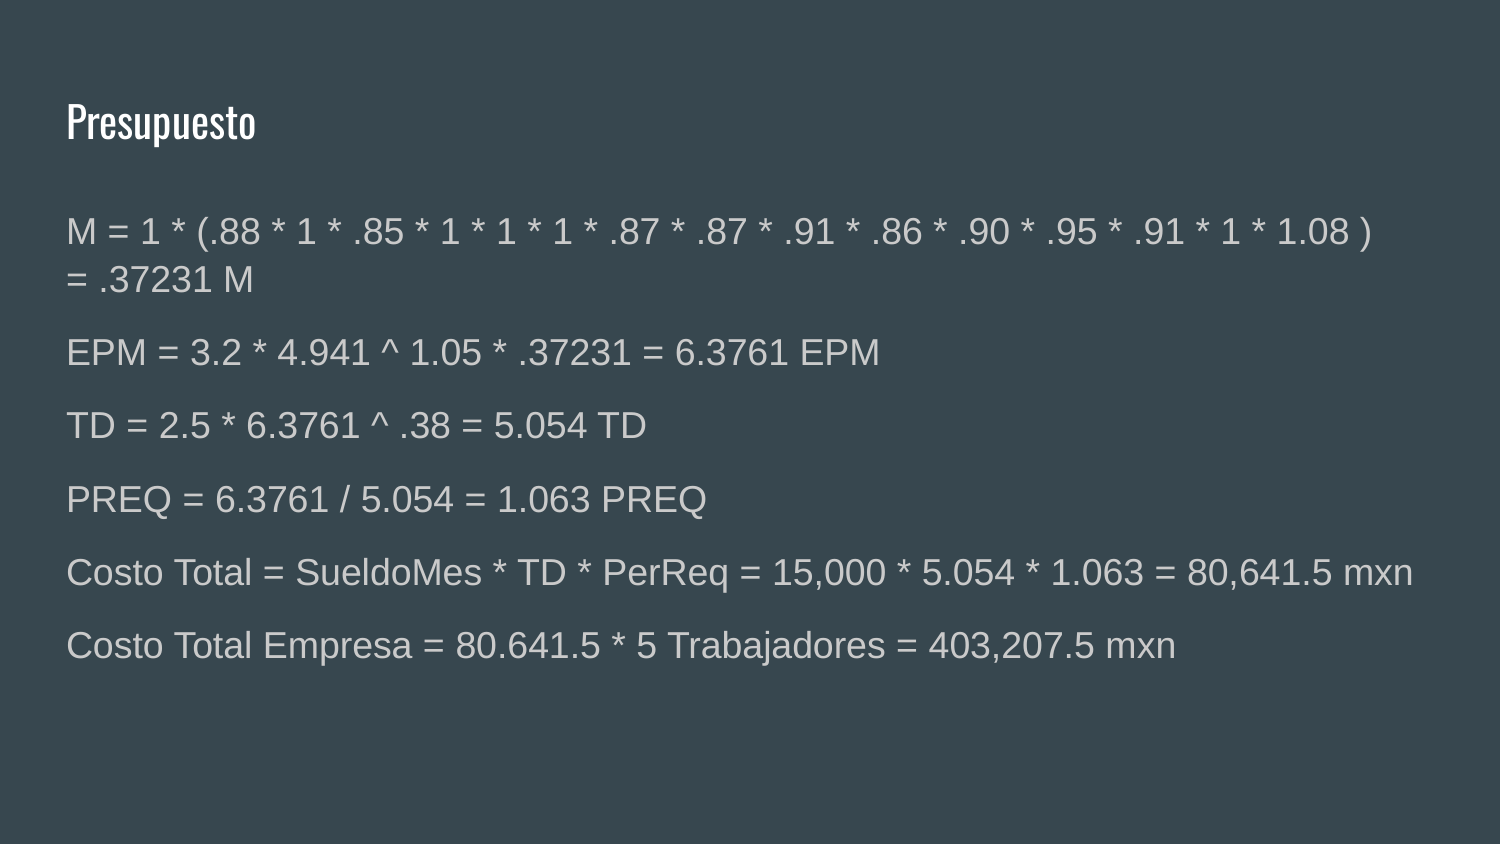

# Presupuesto
M = 1 * (.88 * 1 * .85 * 1 * 1 * 1 * .87 * .87 * .91 * .86 * .90 * .95 * .91 * 1 * 1.08 ) = .37231 M
EPM = 3.2 * 4.941 ^ 1.05 * .37231 = 6.3761 EPM
TD = 2.5 * 6.3761 ^ .38 = 5.054 TD
PREQ = 6.3761 / 5.054 = 1.063 PREQ
Costo Total = SueldoMes * TD * PerReq = 15,000 * 5.054 * 1.063 = 80,641.5 mxn
Costo Total Empresa = 80.641.5 * 5 Trabajadores = 403,207.5 mxn